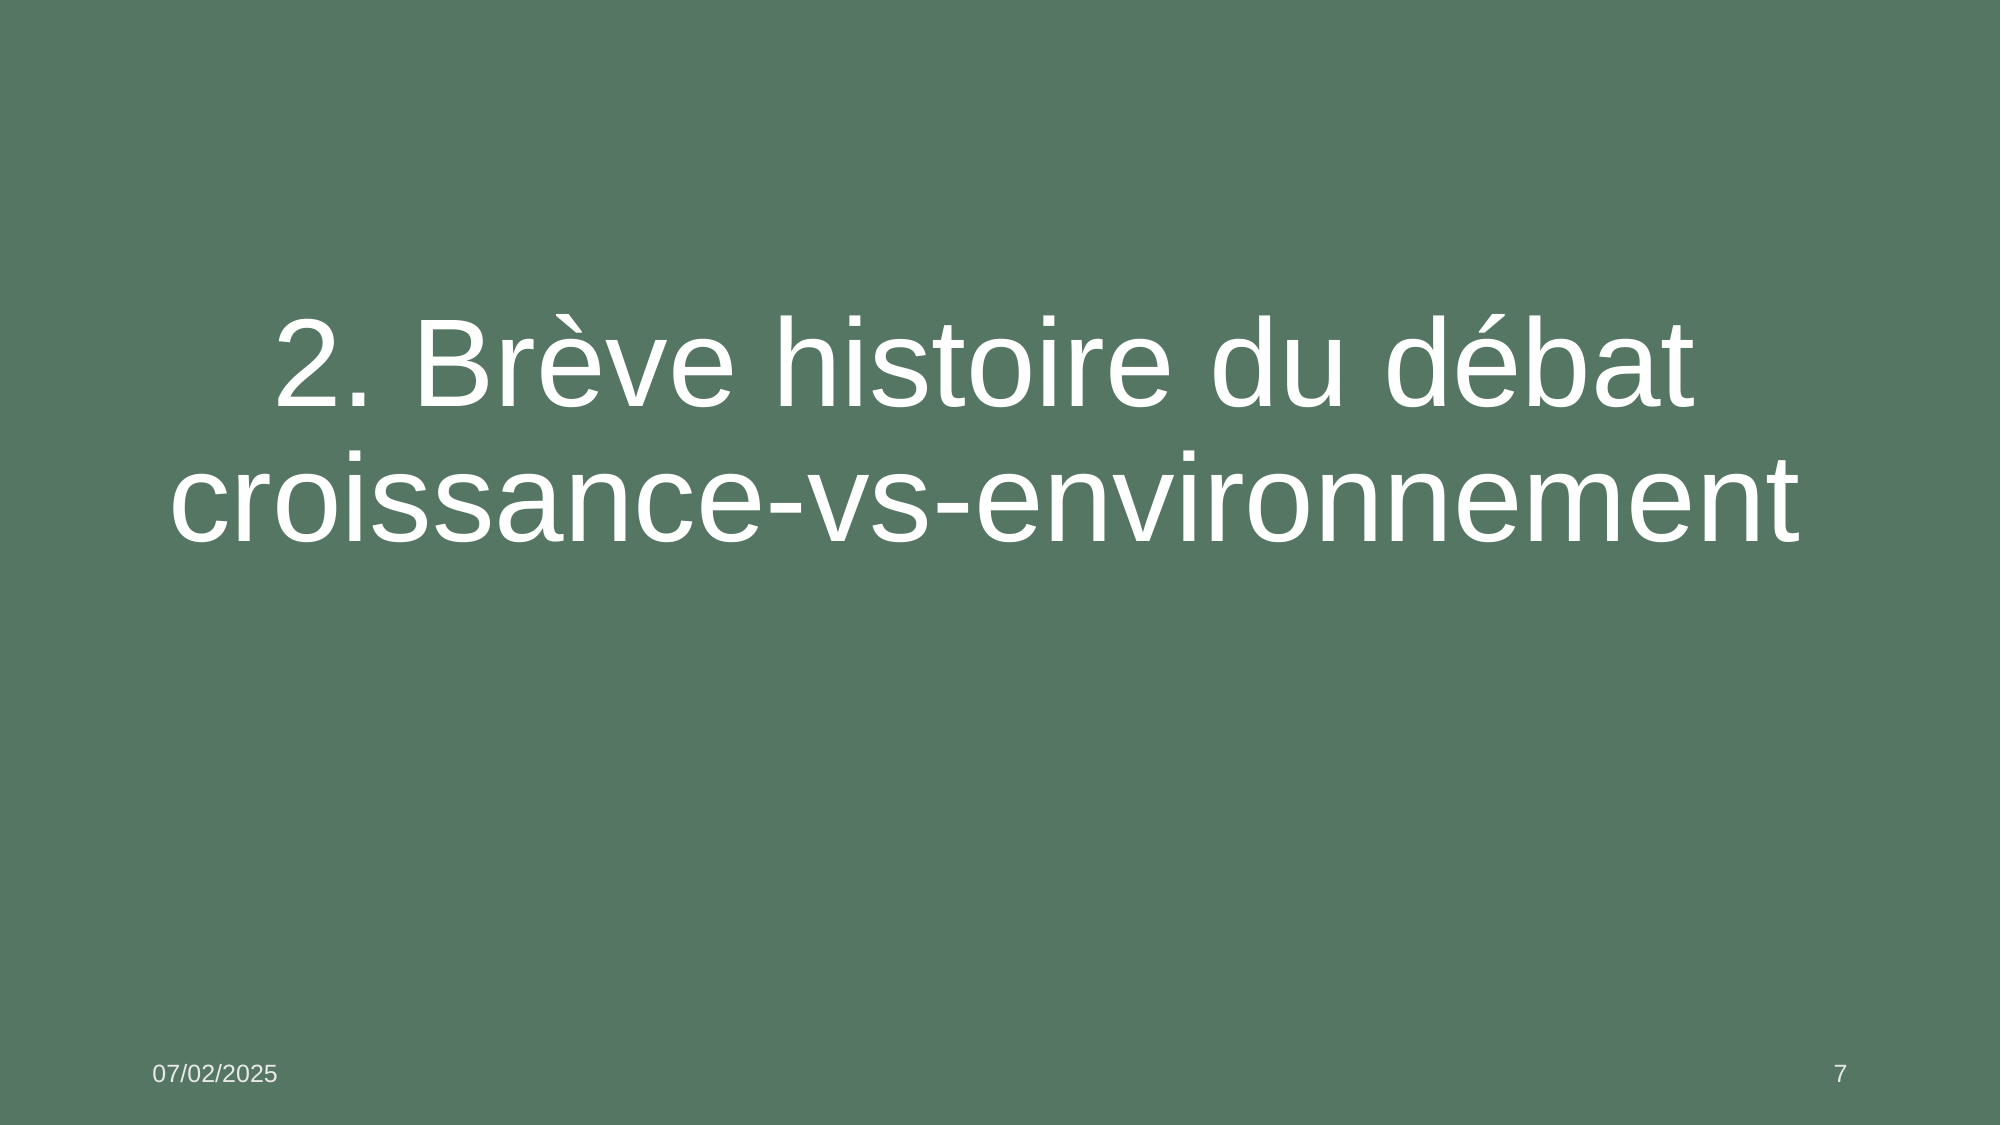

# 2. Brève histoire du débat croissance-vs-environnement
07/02/2025
7